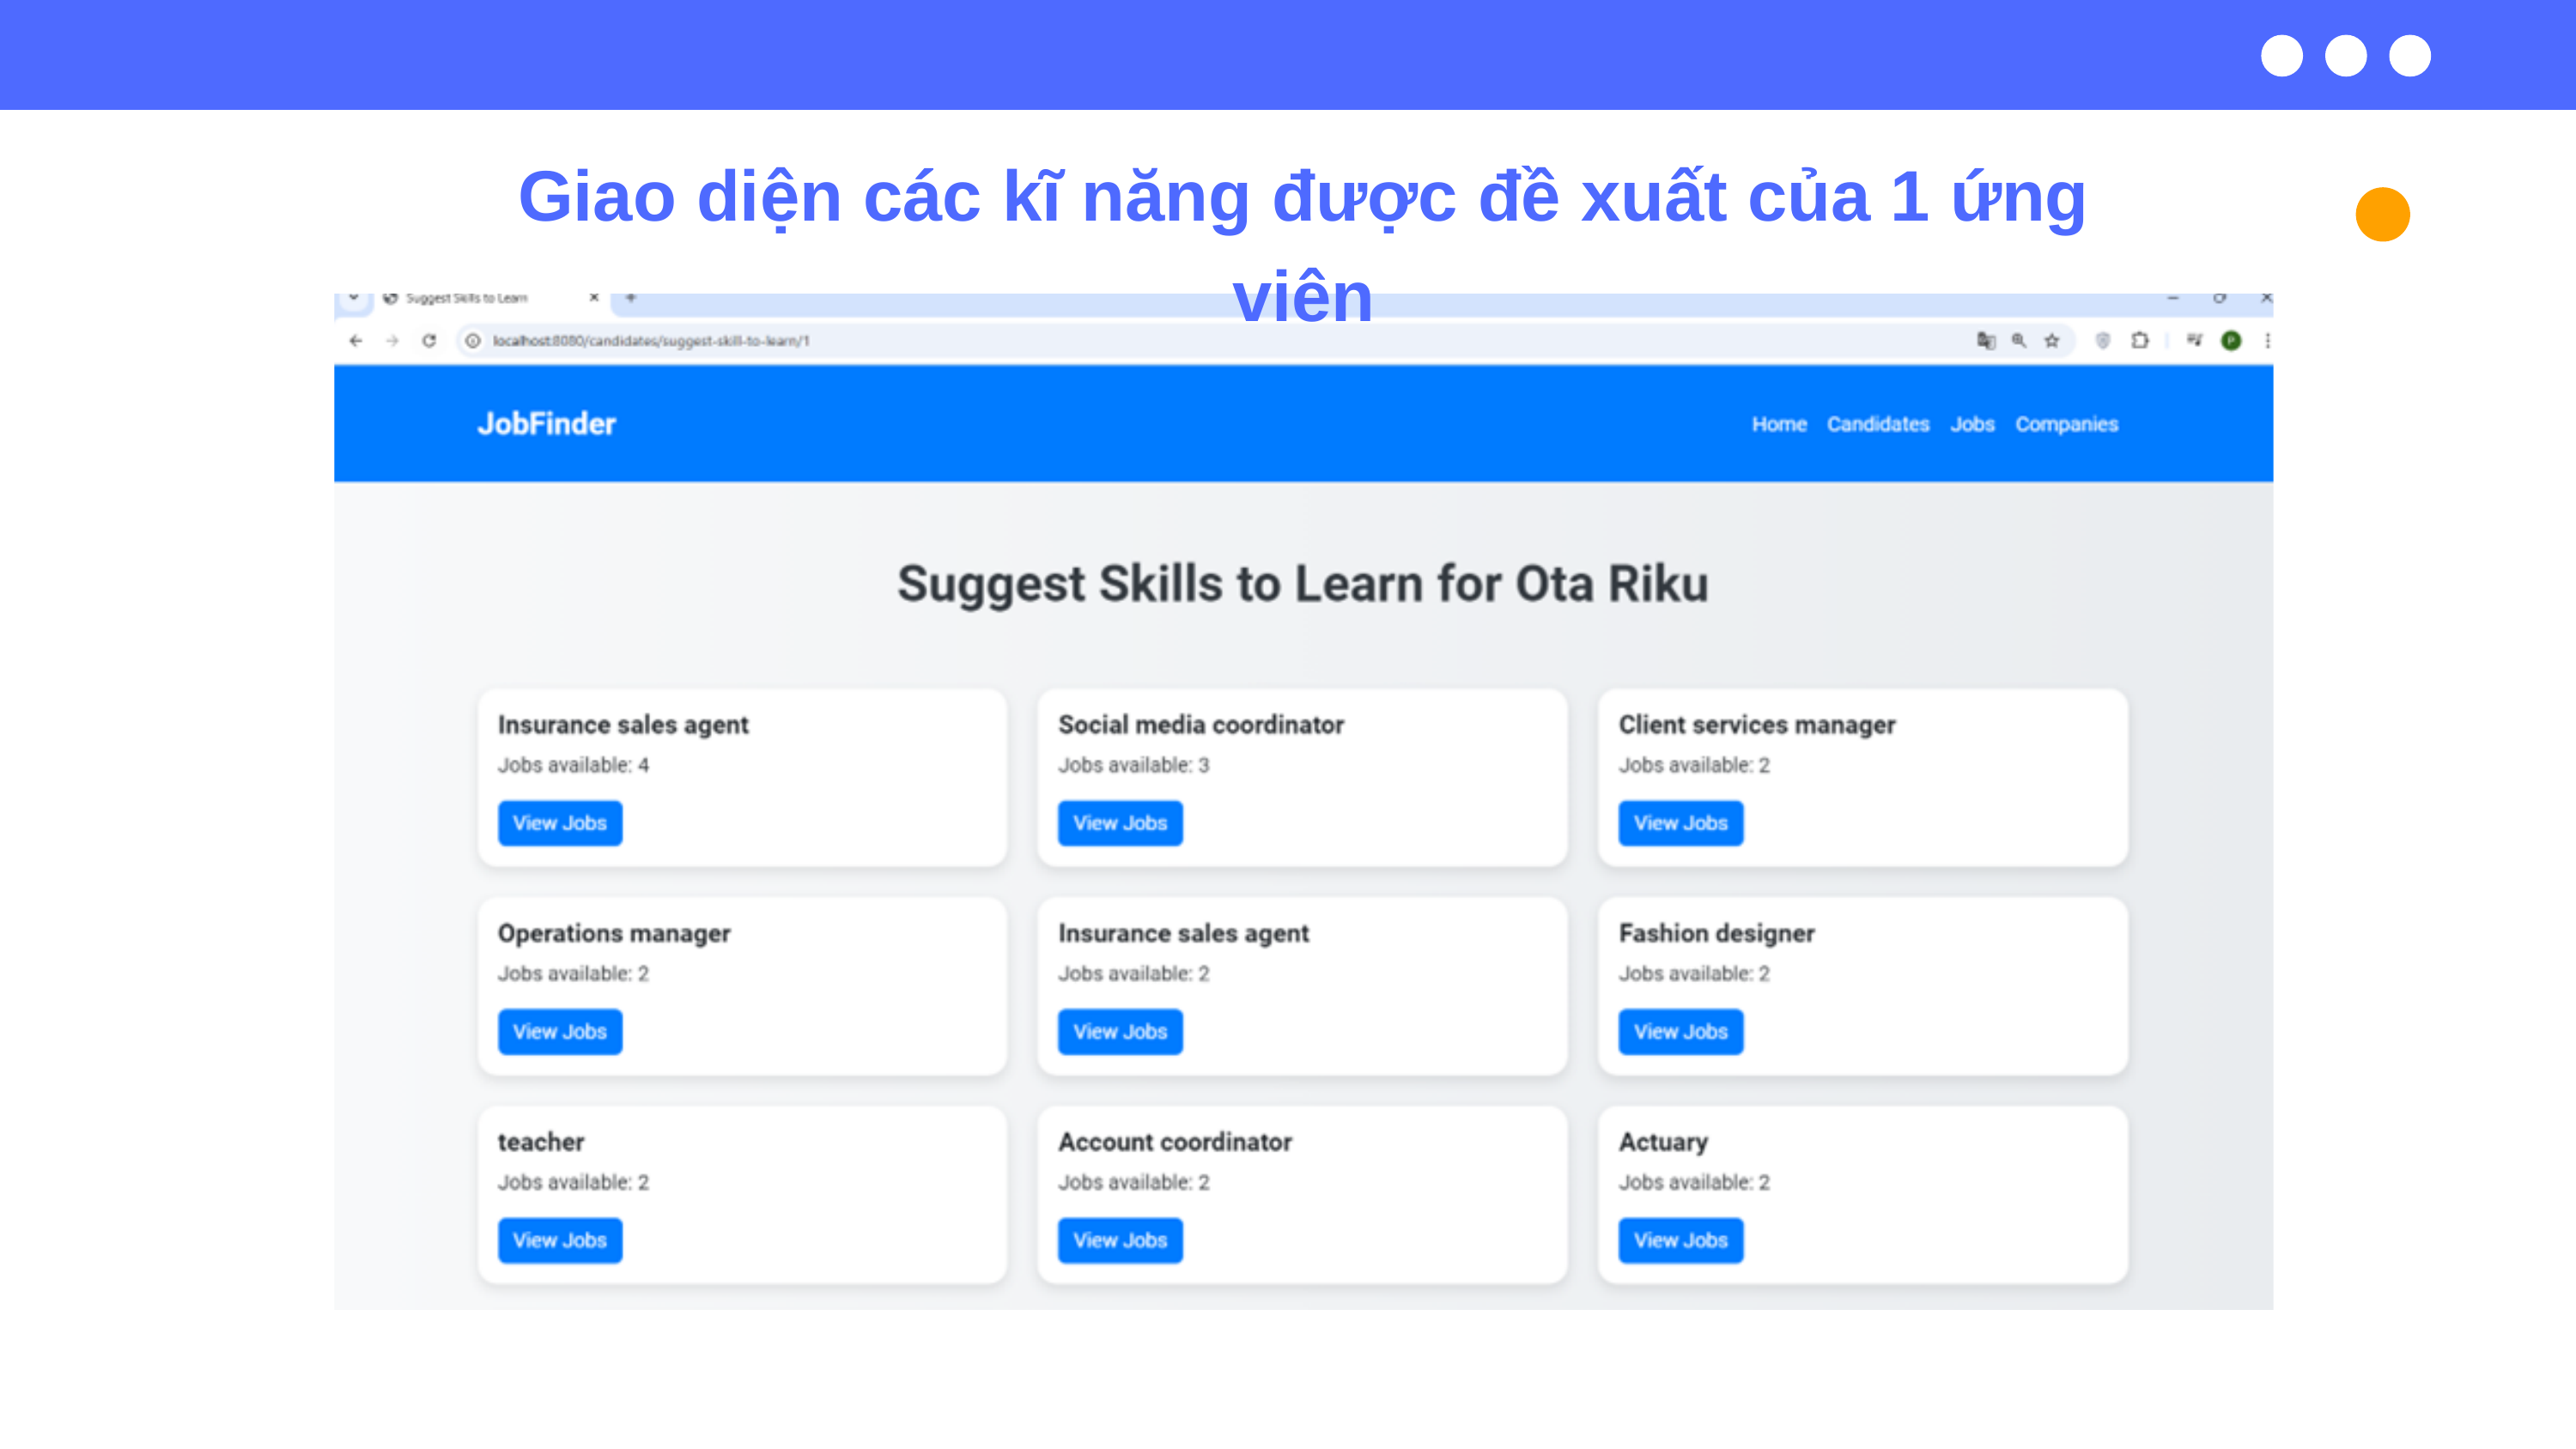

Giao diện các kĩ năng được đề xuất của 1 ứng viên